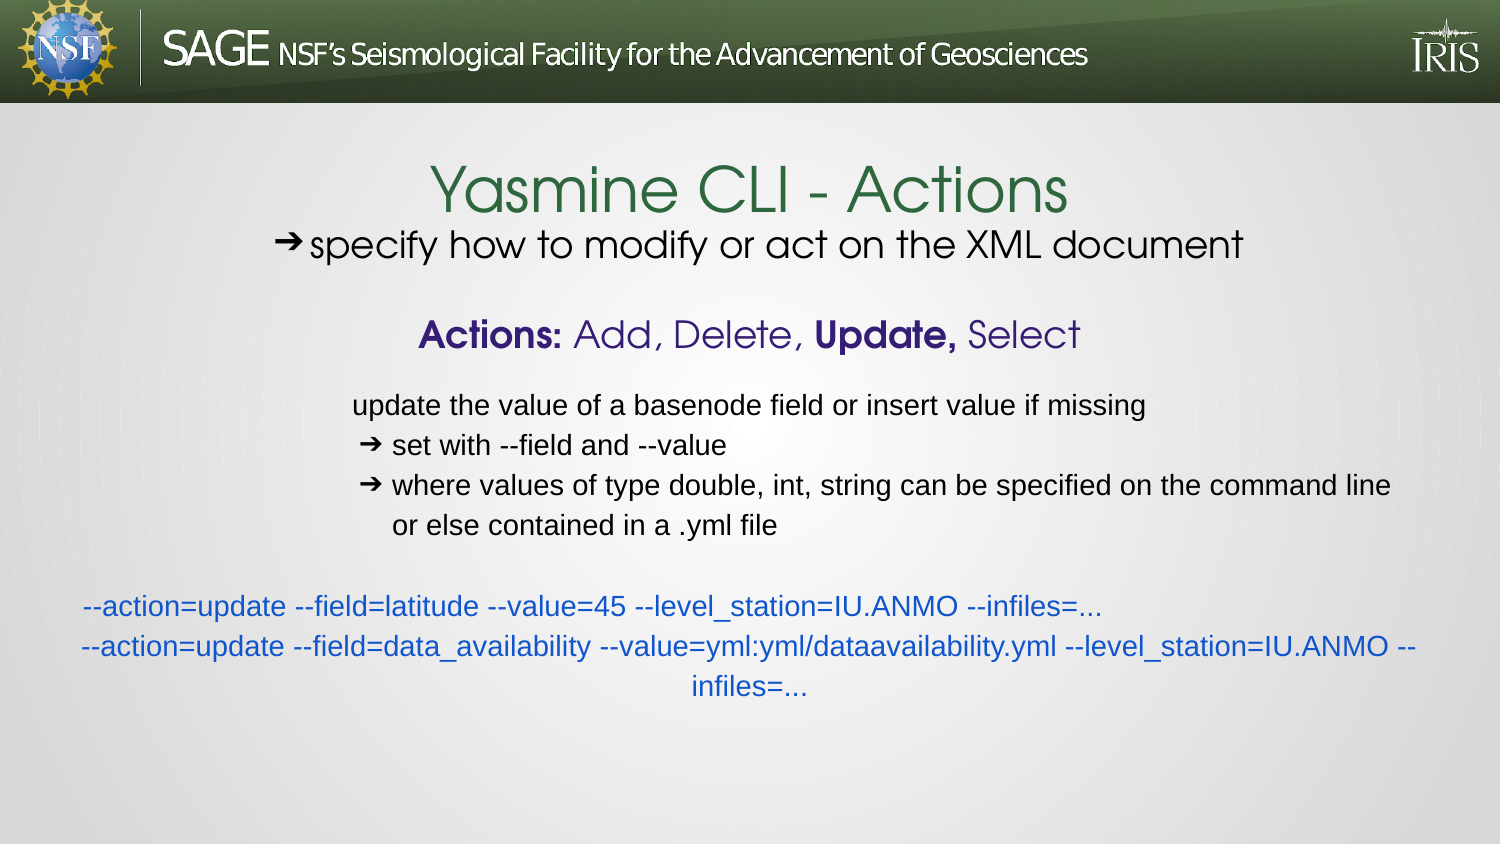

# Yasmine CLI - Actions
specify how to modify or act on the XML document

Actions: Add, Delete, Update, Select

update the value of a basenode field or insert value if missing
set with --field and --value
where values of type double, int, string can be specified on the command line
or else contained in a .yml file

--action=update --field=latitude --value=45 --level_station=IU.ANMO --infiles=...
--action=update --field=data_availability --value=yml:yml/dataavailability.yml --level_station=IU.ANMO --infiles=...